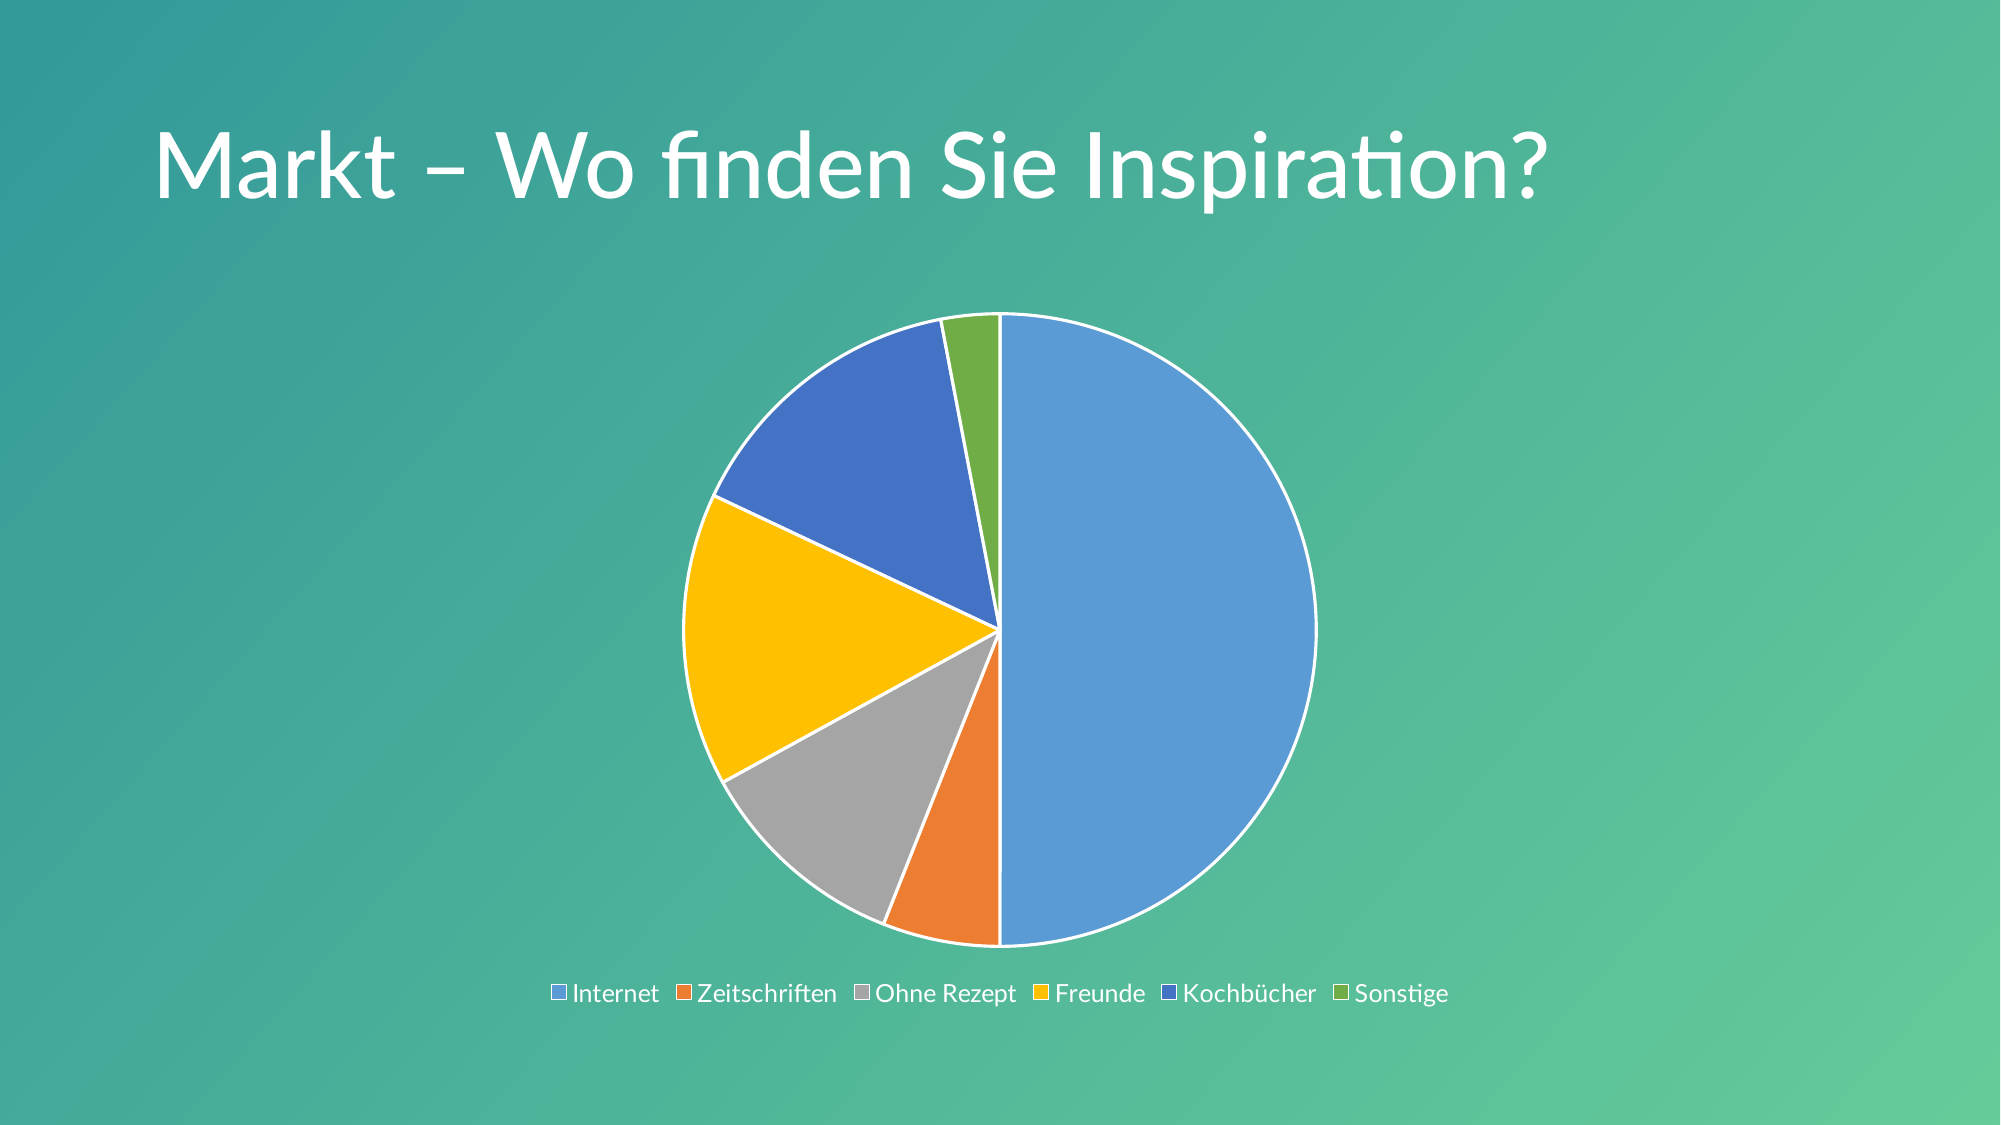

# Markt – Wo finden Sie Inspiration?

### Chart

| Category | Prozent |
|---|---|
| Internet | 0.5 |
| Zeitschriften | 0.06 |
| Ohne Rezept | 0.11 |
| Freunde | 0.15 |
| Kochbücher | 0.15 |
| Sonstige | 0.03 |